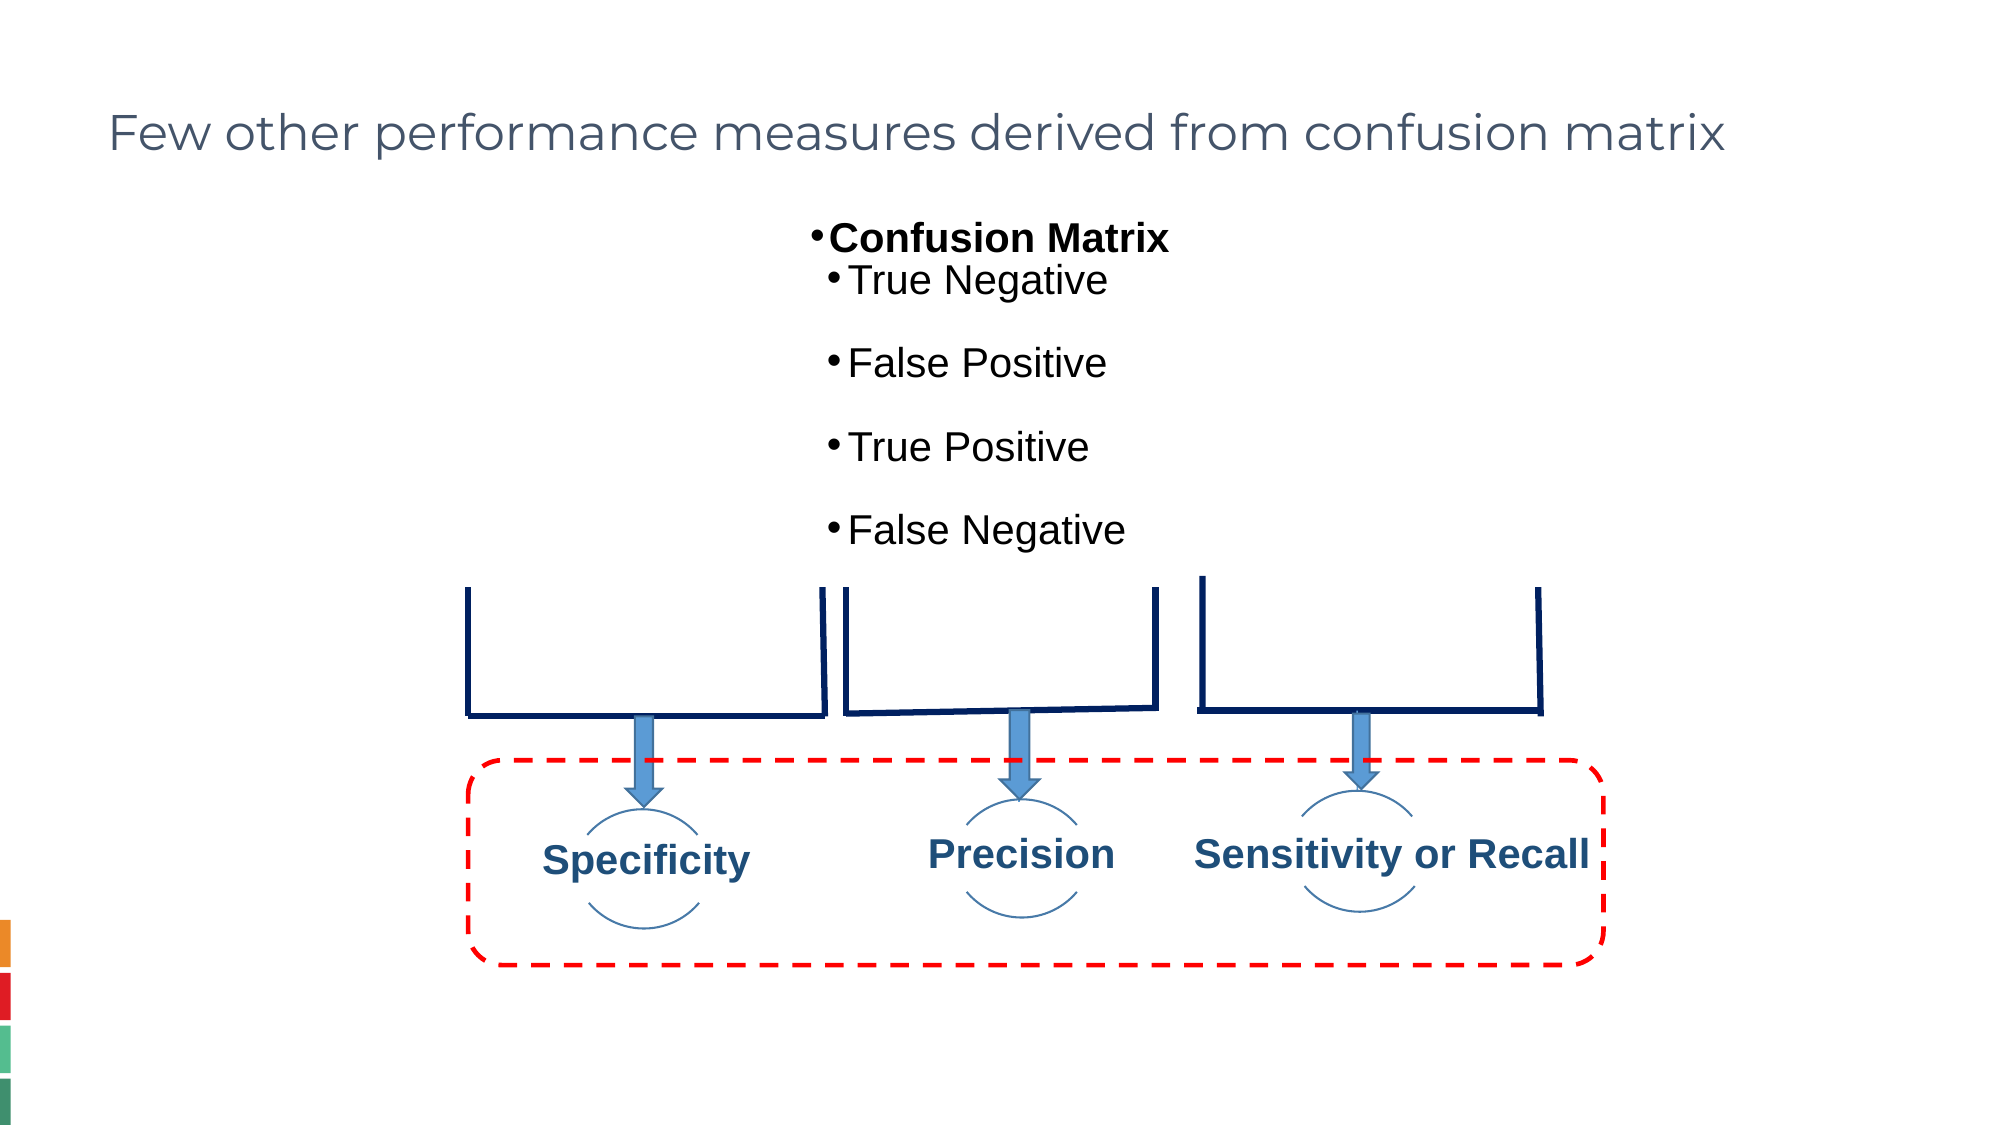

Confusion Matrix
True Negative

False Positive

True Positive

False Negative

# Few other performance measures derived from confusion matrix

Sensitivity or Recall

Precision

Specificity